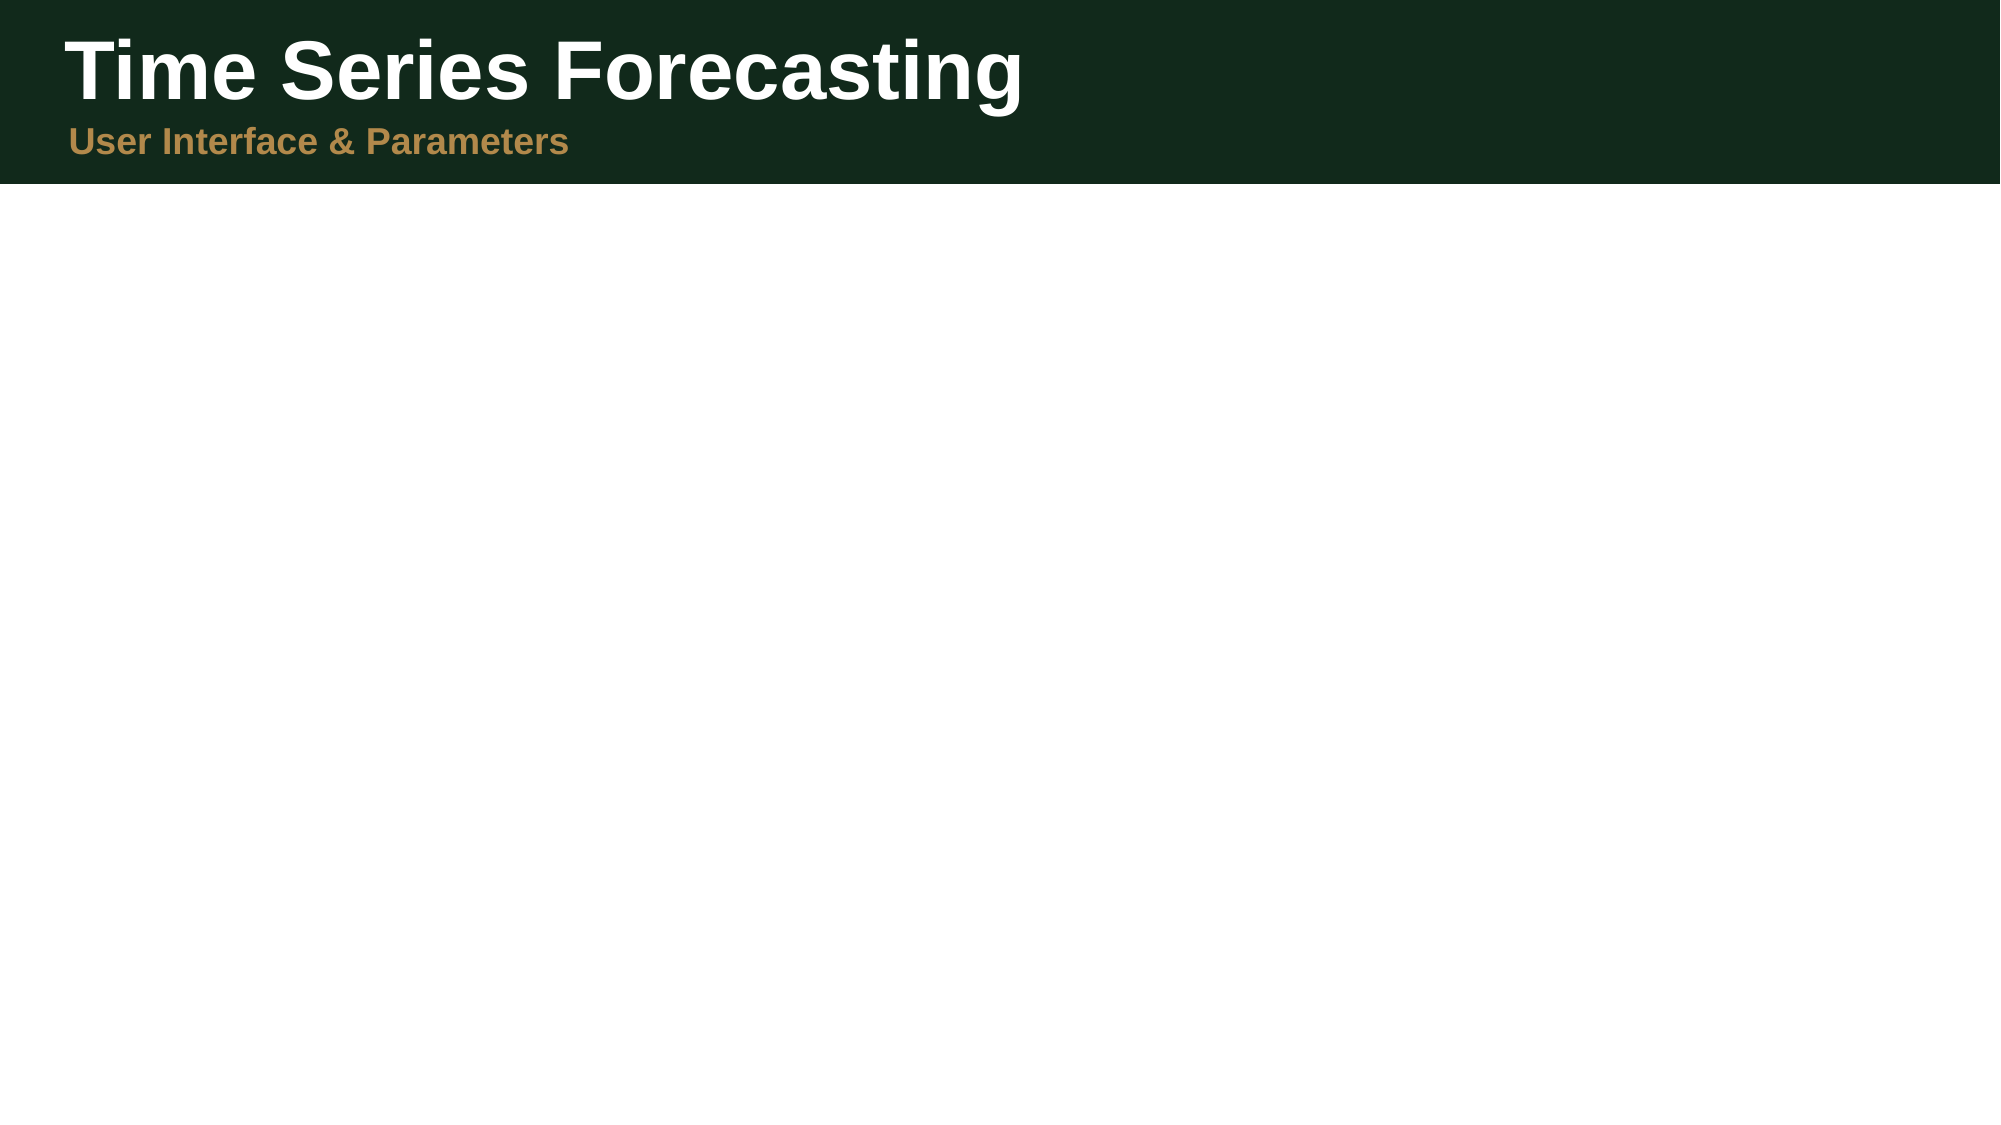

# Time Series Forecasting
User Interface & Parameters